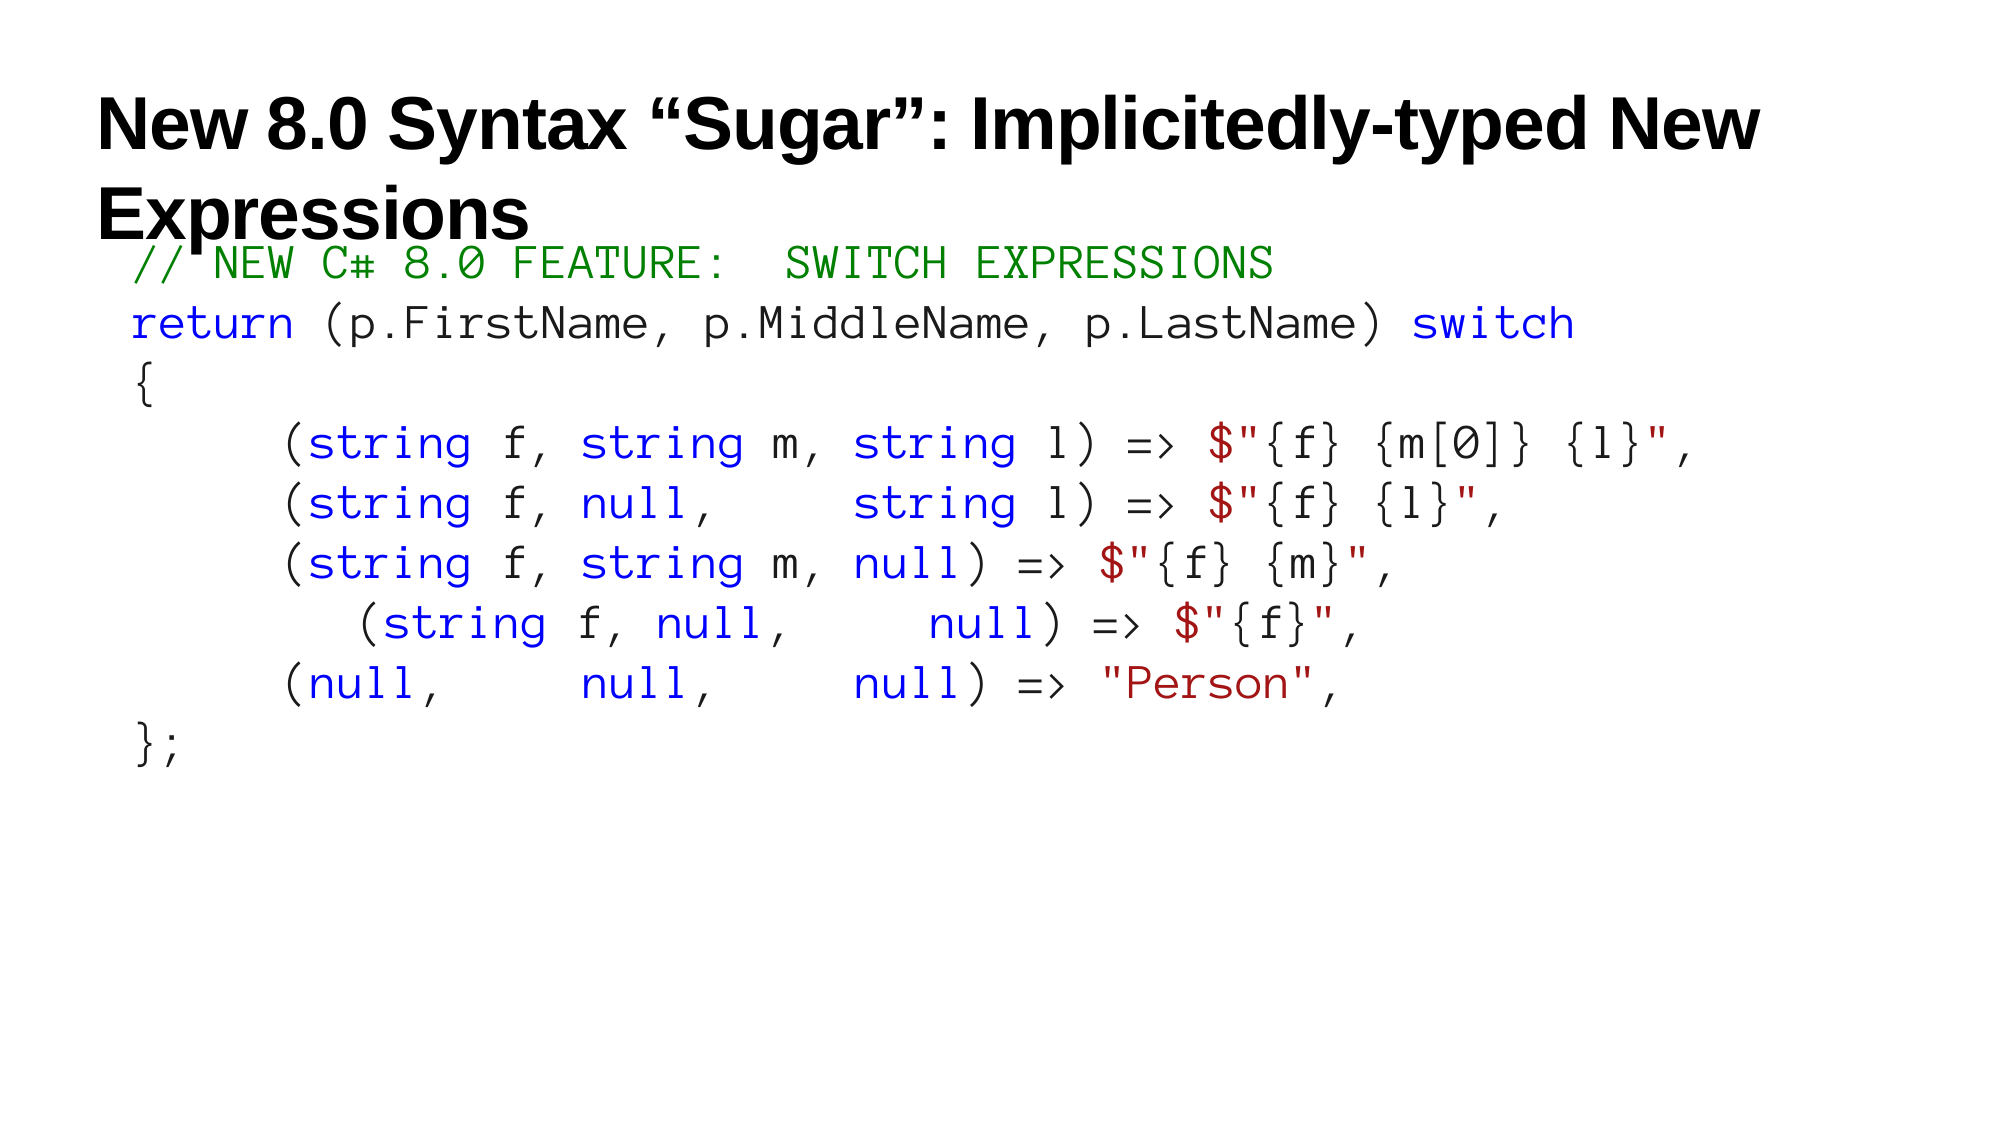

# New 8.0 Syntax “Sugar”: Implicitedly-typed New Expressions
// NEW C# 8.0 FEATURE:  SWITCH EXPRESSIONS
return (p.FirstName, p.MiddleName, p.LastName) switch
{
	(string f, string m, string l) => $"{f} {m[0]} {l}",
	(string f, null,     string l) => $"{f} {l}",
	(string f, string m, null) => $"{f} {m}",
	(string f, null,     null) => $"{f}",
	(null,     null,     null) => "Person",
};